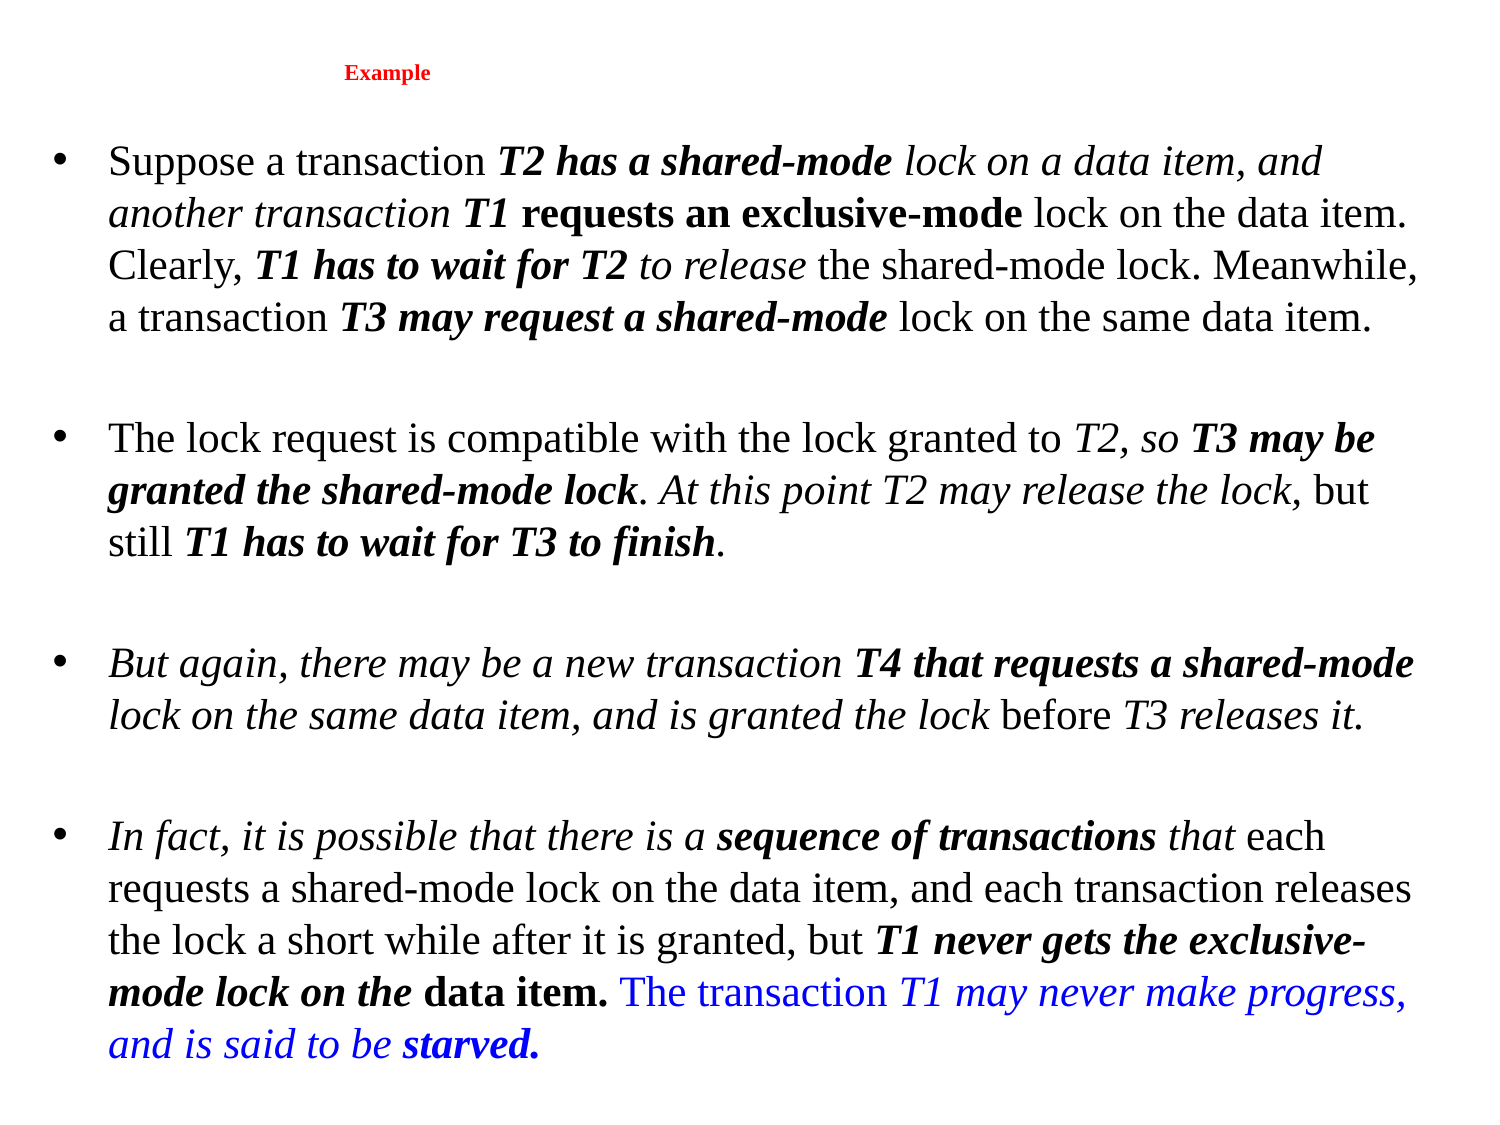

# Example
Suppose a transaction T2 has a shared-mode lock on a data item, and another transaction T1 requests an exclusive-mode lock on the data item. Clearly, T1 has to wait for T2 to release the shared-mode lock. Meanwhile, a transaction T3 may request a shared-mode lock on the same data item.

The lock request is compatible with the lock granted to T2, so T3 may be granted the shared-mode lock. At this point T2 may release the lock, but still T1 has to wait for T3 to finish.

But again, there may be a new transaction T4 that requests a shared-mode lock on the same data item, and is granted the lock before T3 releases it.

In fact, it is possible that there is a sequence of transactions that each requests a shared-mode lock on the data item, and each transaction releases the lock a short while after it is granted, but T1 never gets the exclusive-mode lock on the data item. The transaction T1 may never make progress, and is said to be starved.